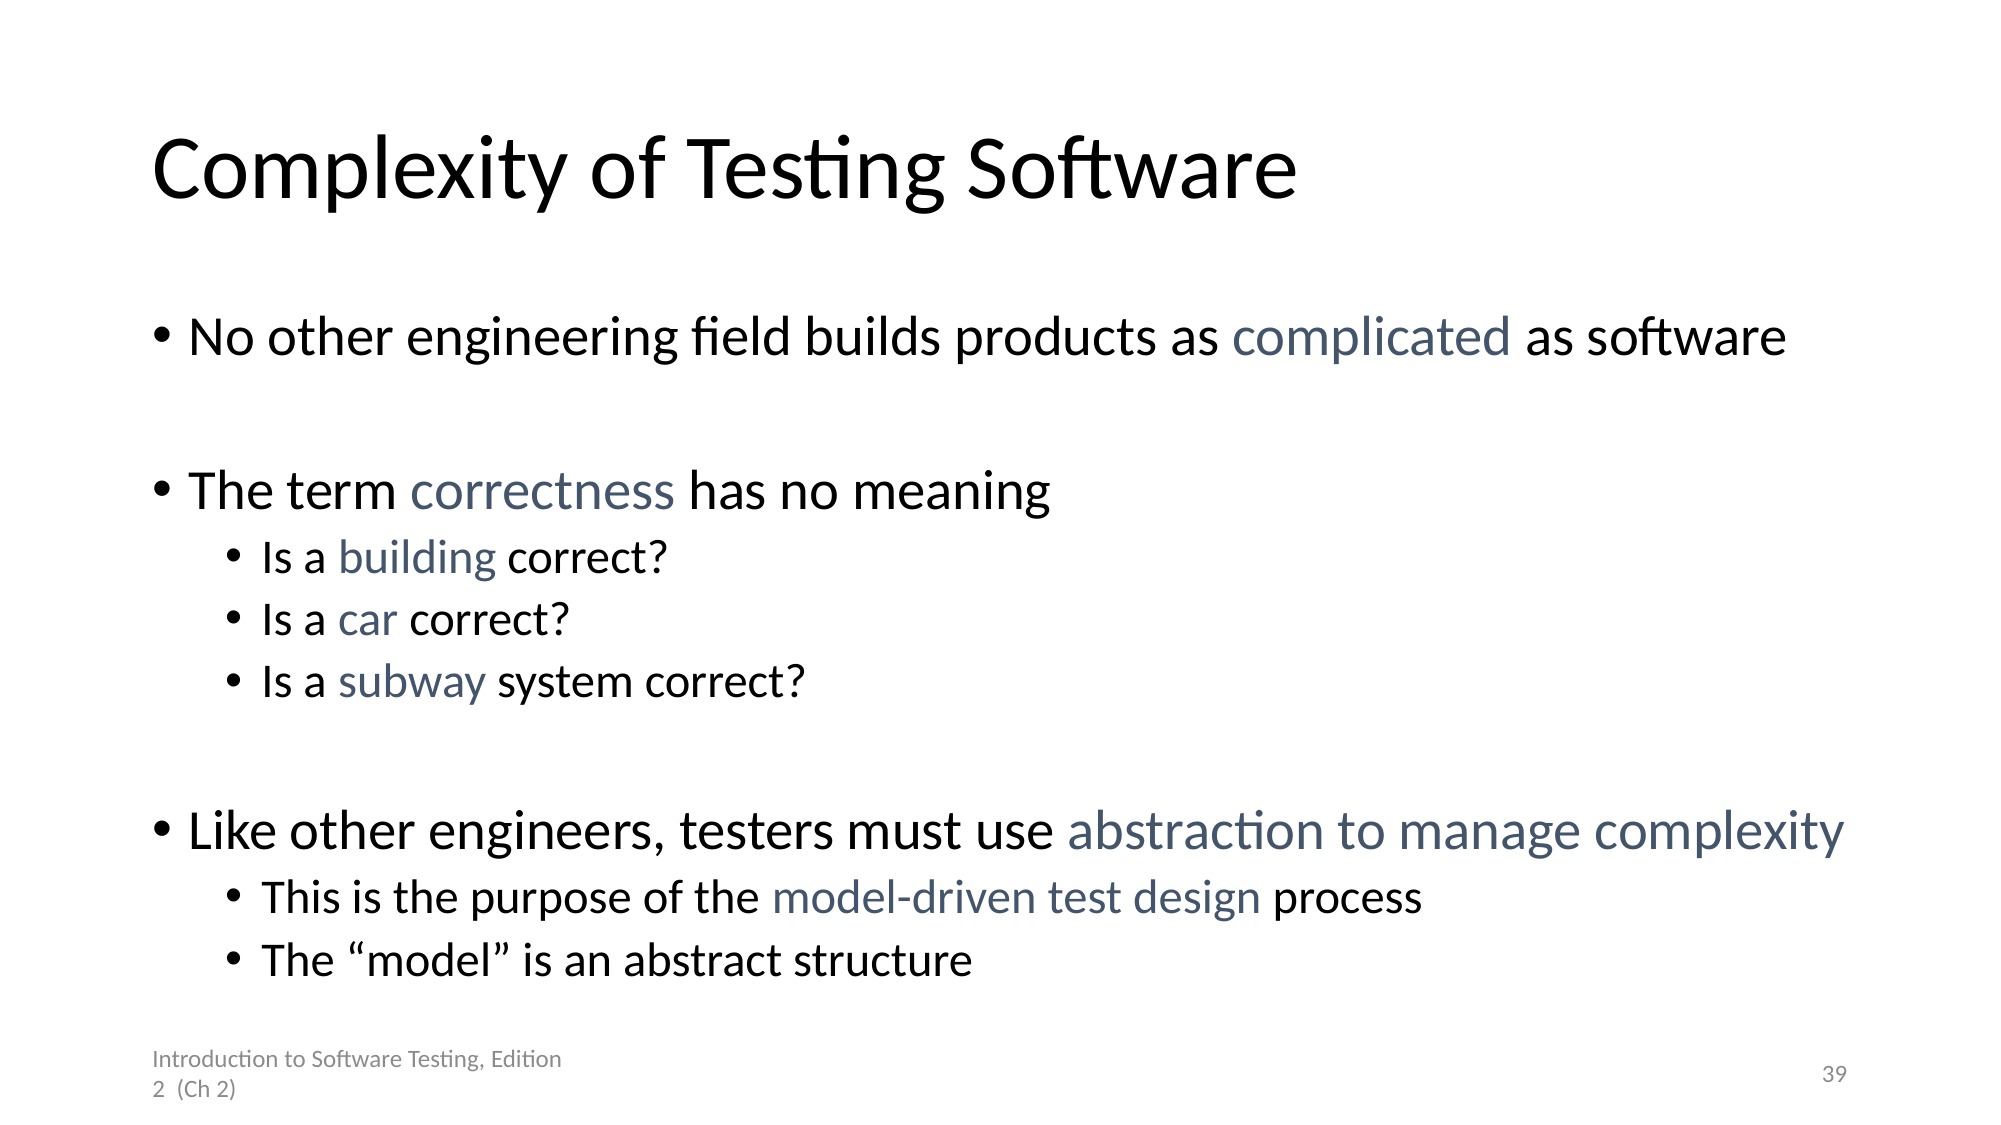

# Complexity of Testing Software
No other engineering field builds products as complicated as software

The term correctness has no meaning
Is a building correct?
Is a car correct?
Is a subway system correct?

Like other engineers, testers must use abstraction to manage complexity
This is the purpose of the model-driven test design process
The “model” is an abstract structure
Introduction to Software Testing, Edition 2  (Ch 2)
39